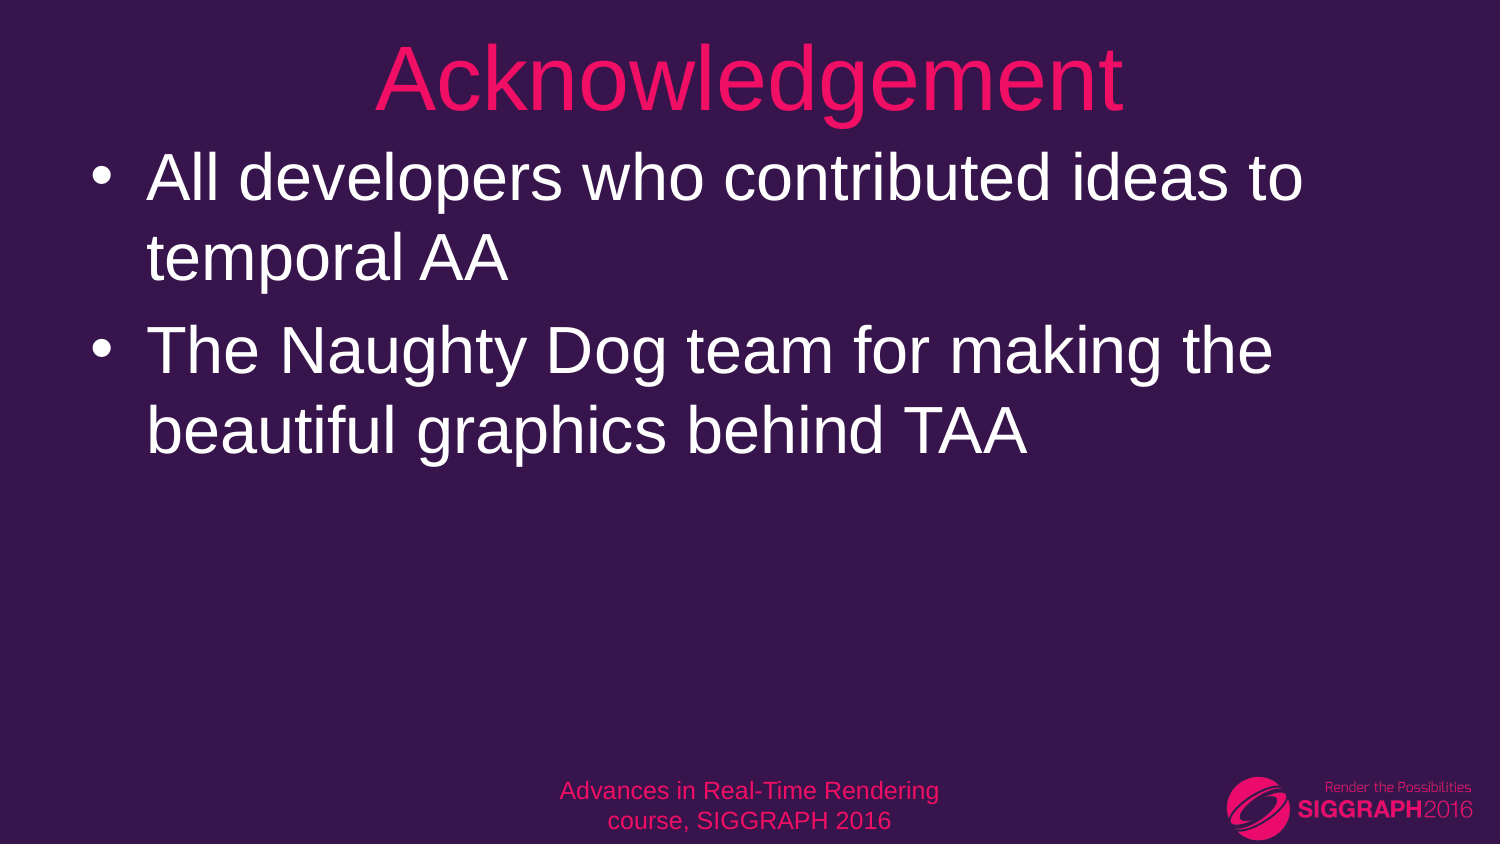

# Acknowledgement
All developers who contributed ideas to temporal AA
The Naughty Dog team for making the beautiful graphics behind TAA
Advances in Real-Time Rendering course, SIGGRAPH 2016